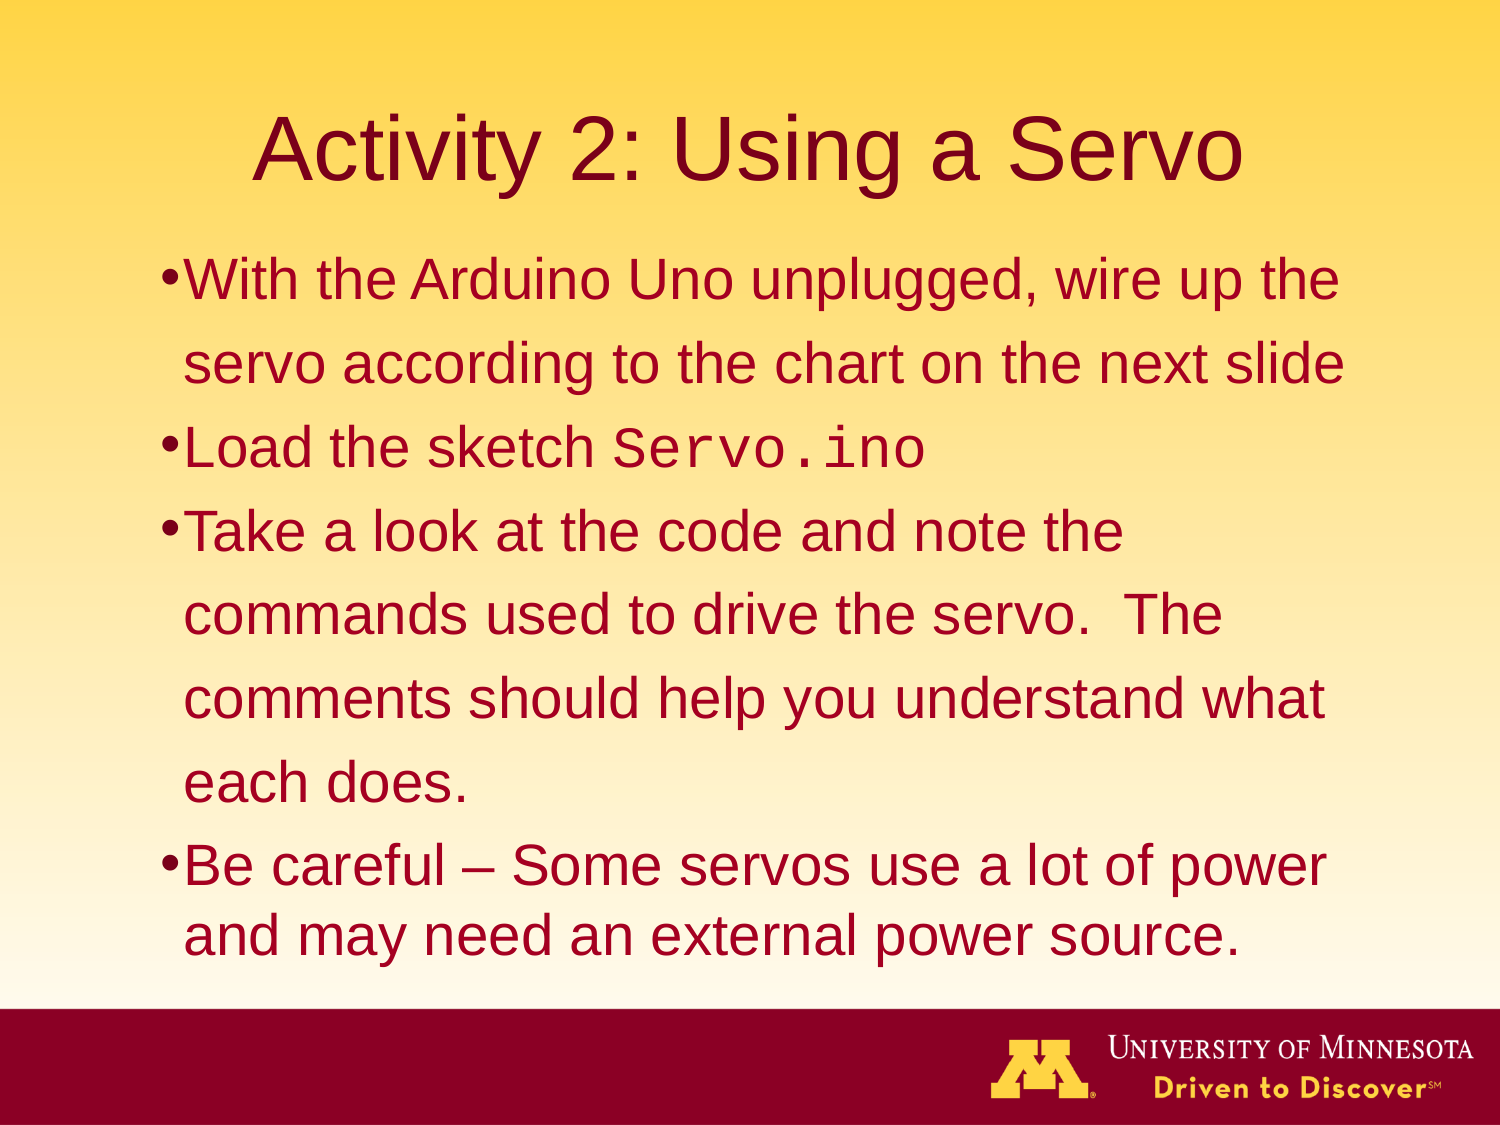

# Activity 2: Using a Servo
With the Arduino Uno unplugged, wire up the servo according to the chart on the next slide
Load the sketch Servo.ino
Take a look at the code and note the commands used to drive the servo.  The comments should help you understand what each does.
Be careful – Some servos use a lot of power and may need an external power source.